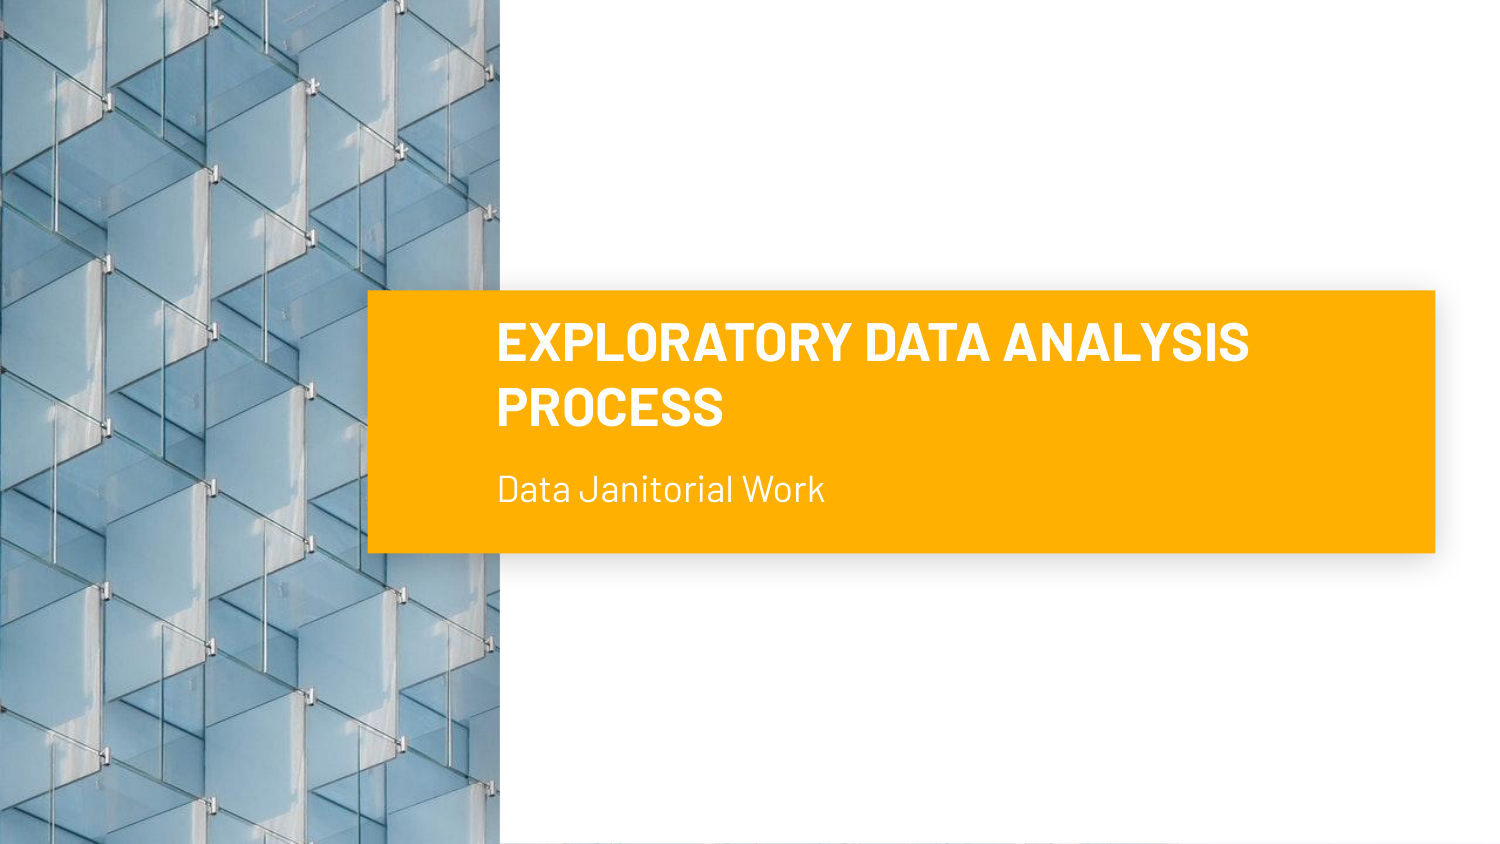

# EXPLORATORY DATA ANALYSIS PROCESS

Data Janitorial Work